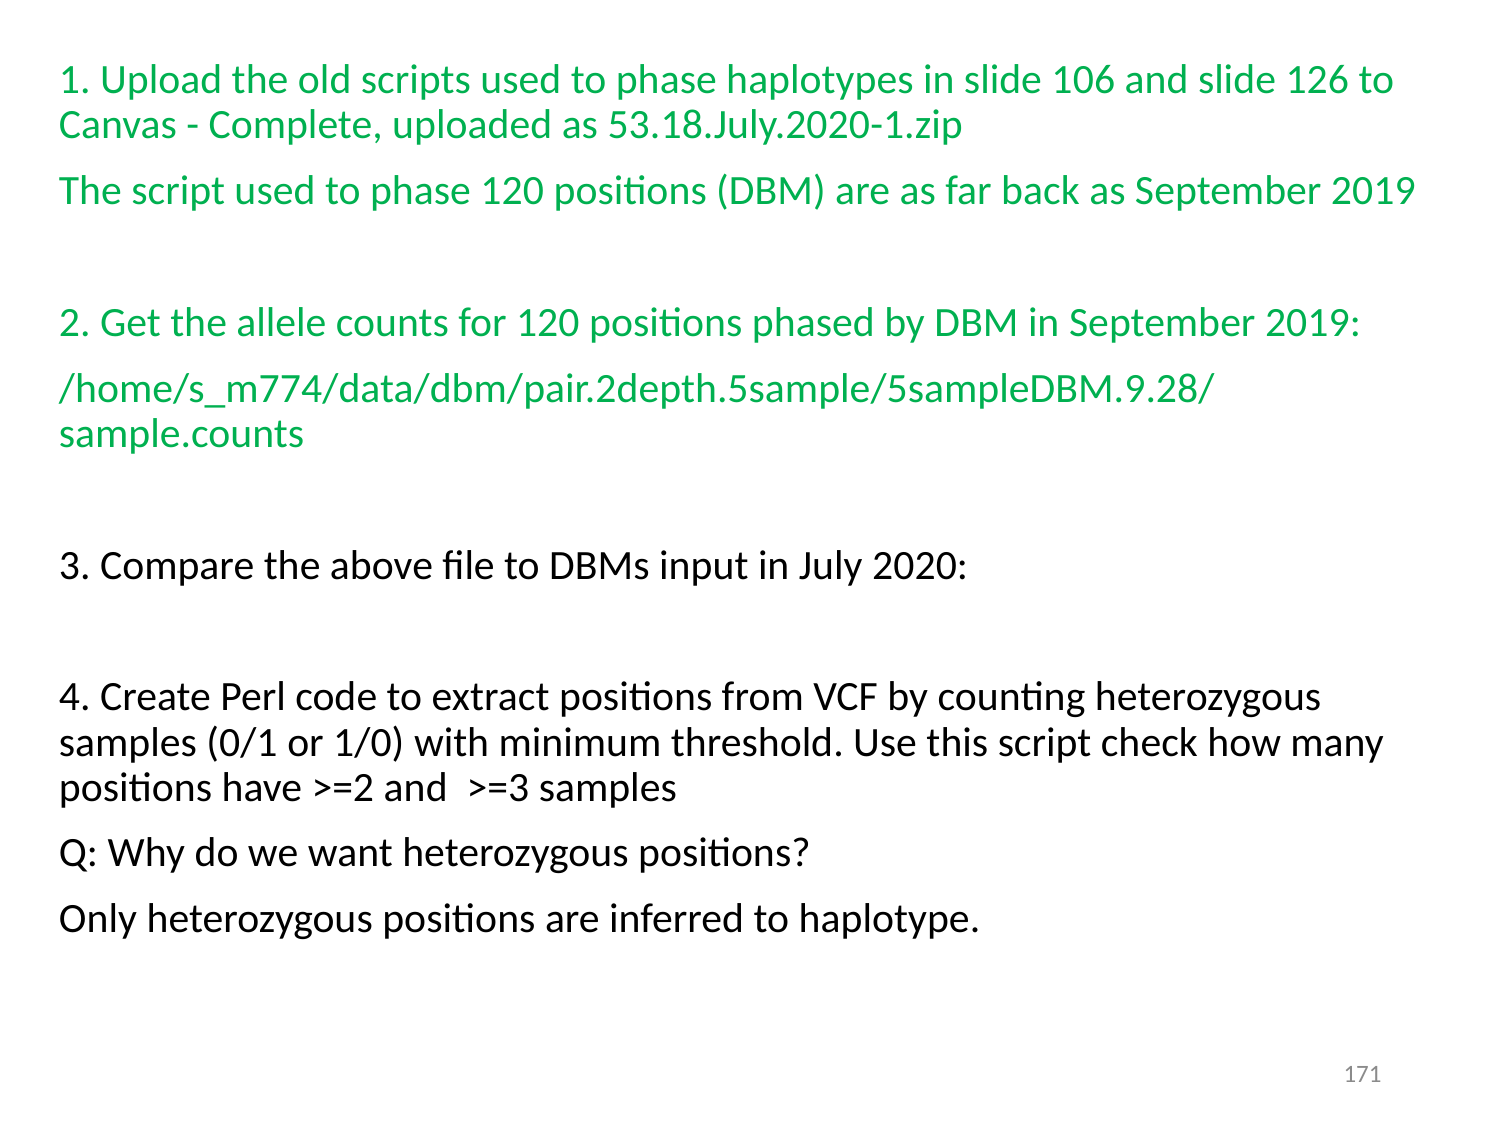

1. Upload the old scripts used to phase haplotypes in slide 106 and slide 126 to Canvas - Complete, uploaded as 53.18.July.2020-1.zip
The script used to phase 120 positions (DBM) are as far back as September 2019

2. Get the allele counts for 120 positions phased by DBM in September 2019:
/home/s_m774/data/dbm/pair.2depth.5sample/5sampleDBM.9.28/sample.counts

3. Compare the above file to DBMs input in July 2020:

4. Create Perl code to extract positions from VCF by counting heterozygous  samples (0/1 or 1/0) with minimum threshold. Use this script check how many positions have >=2 and  >=3 samples
Q: Why do we want heterozygous positions?
Only heterozygous positions are inferred to haplotype.
171